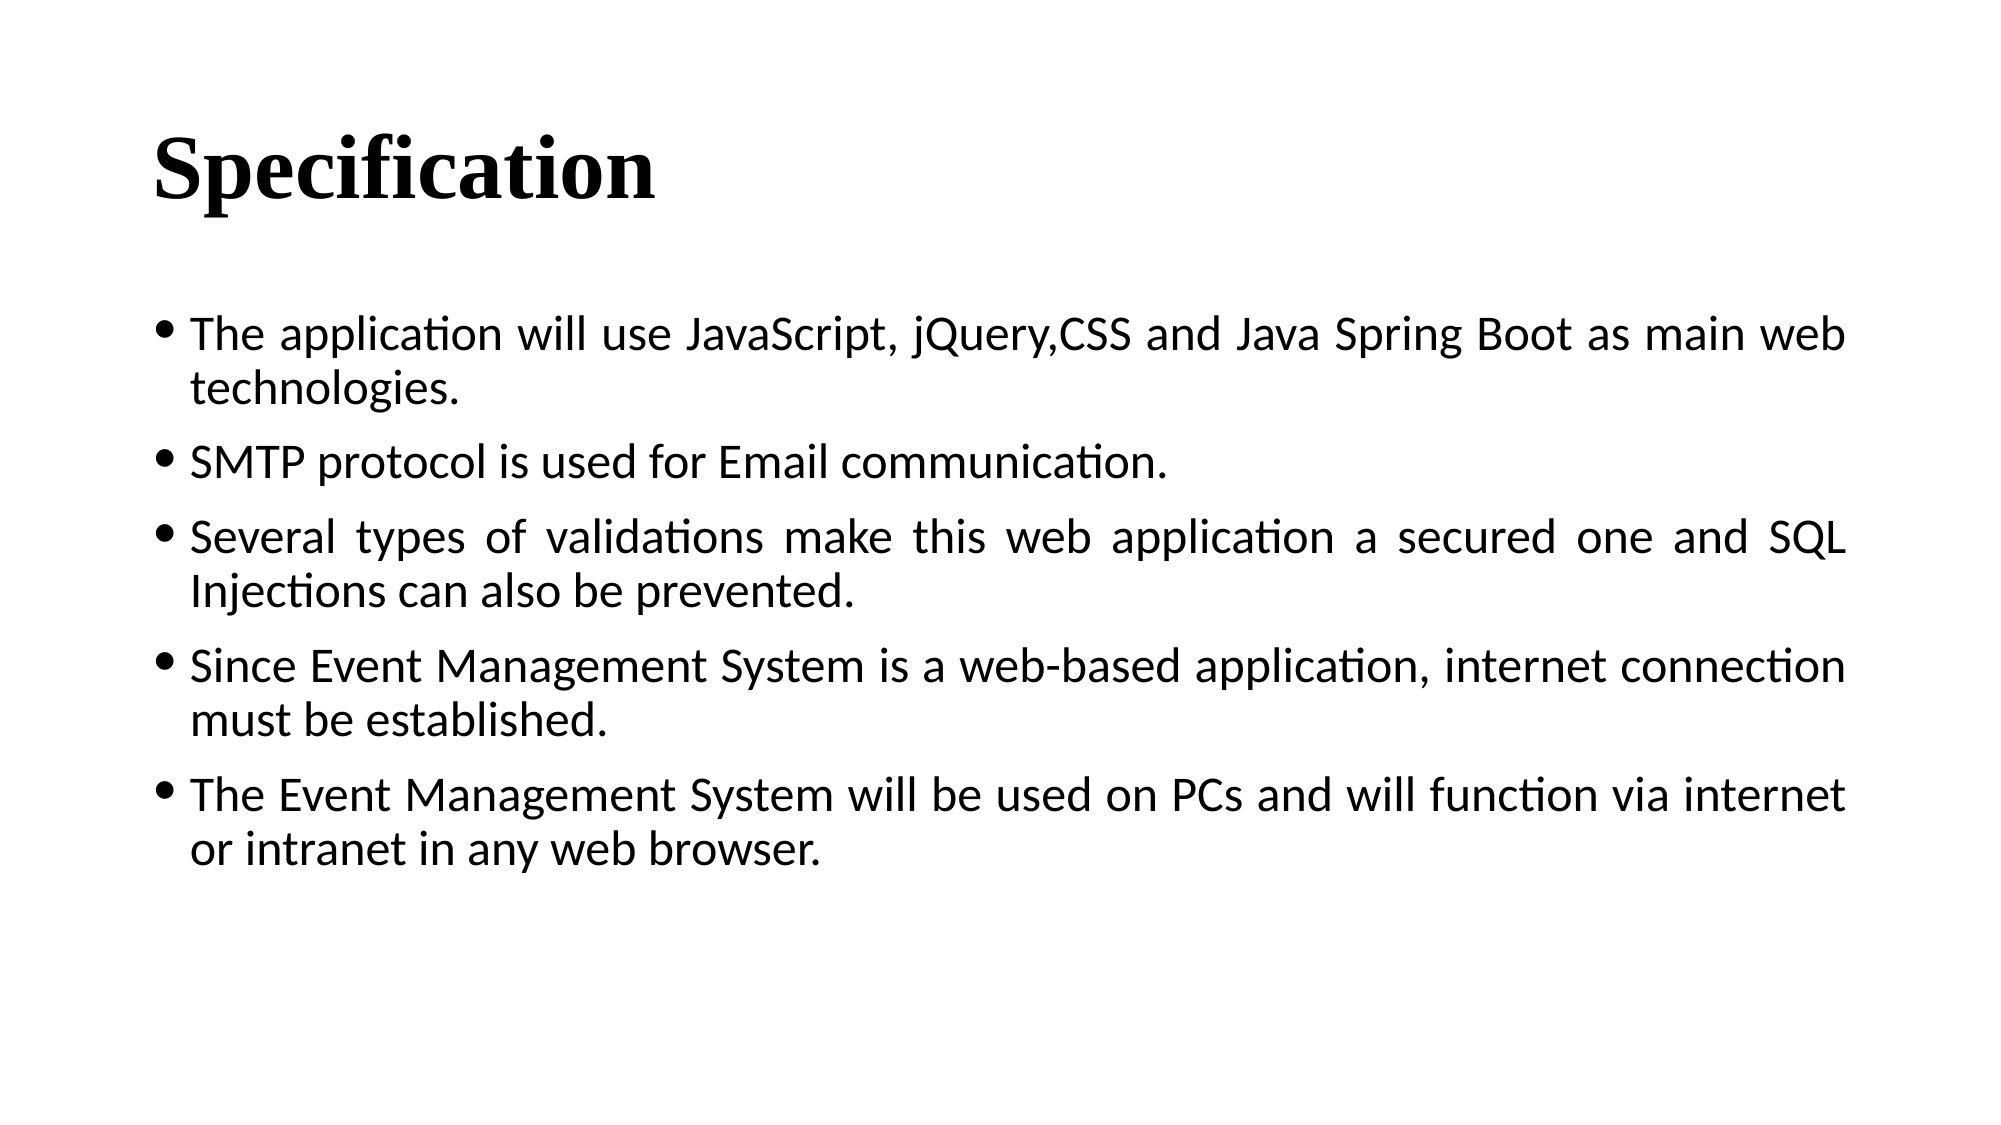

# Specification
The application will use JavaScript, jQuery,CSS and Java Spring Boot as main web technologies.
SMTP protocol is used for Email communication.
Several types of validations make this web application a secured one and SQL Injections can also be prevented.
Since Event Management System is a web-based application, internet connection must be established.
The Event Management System will be used on PCs and will function via internet or intranet in any web browser.